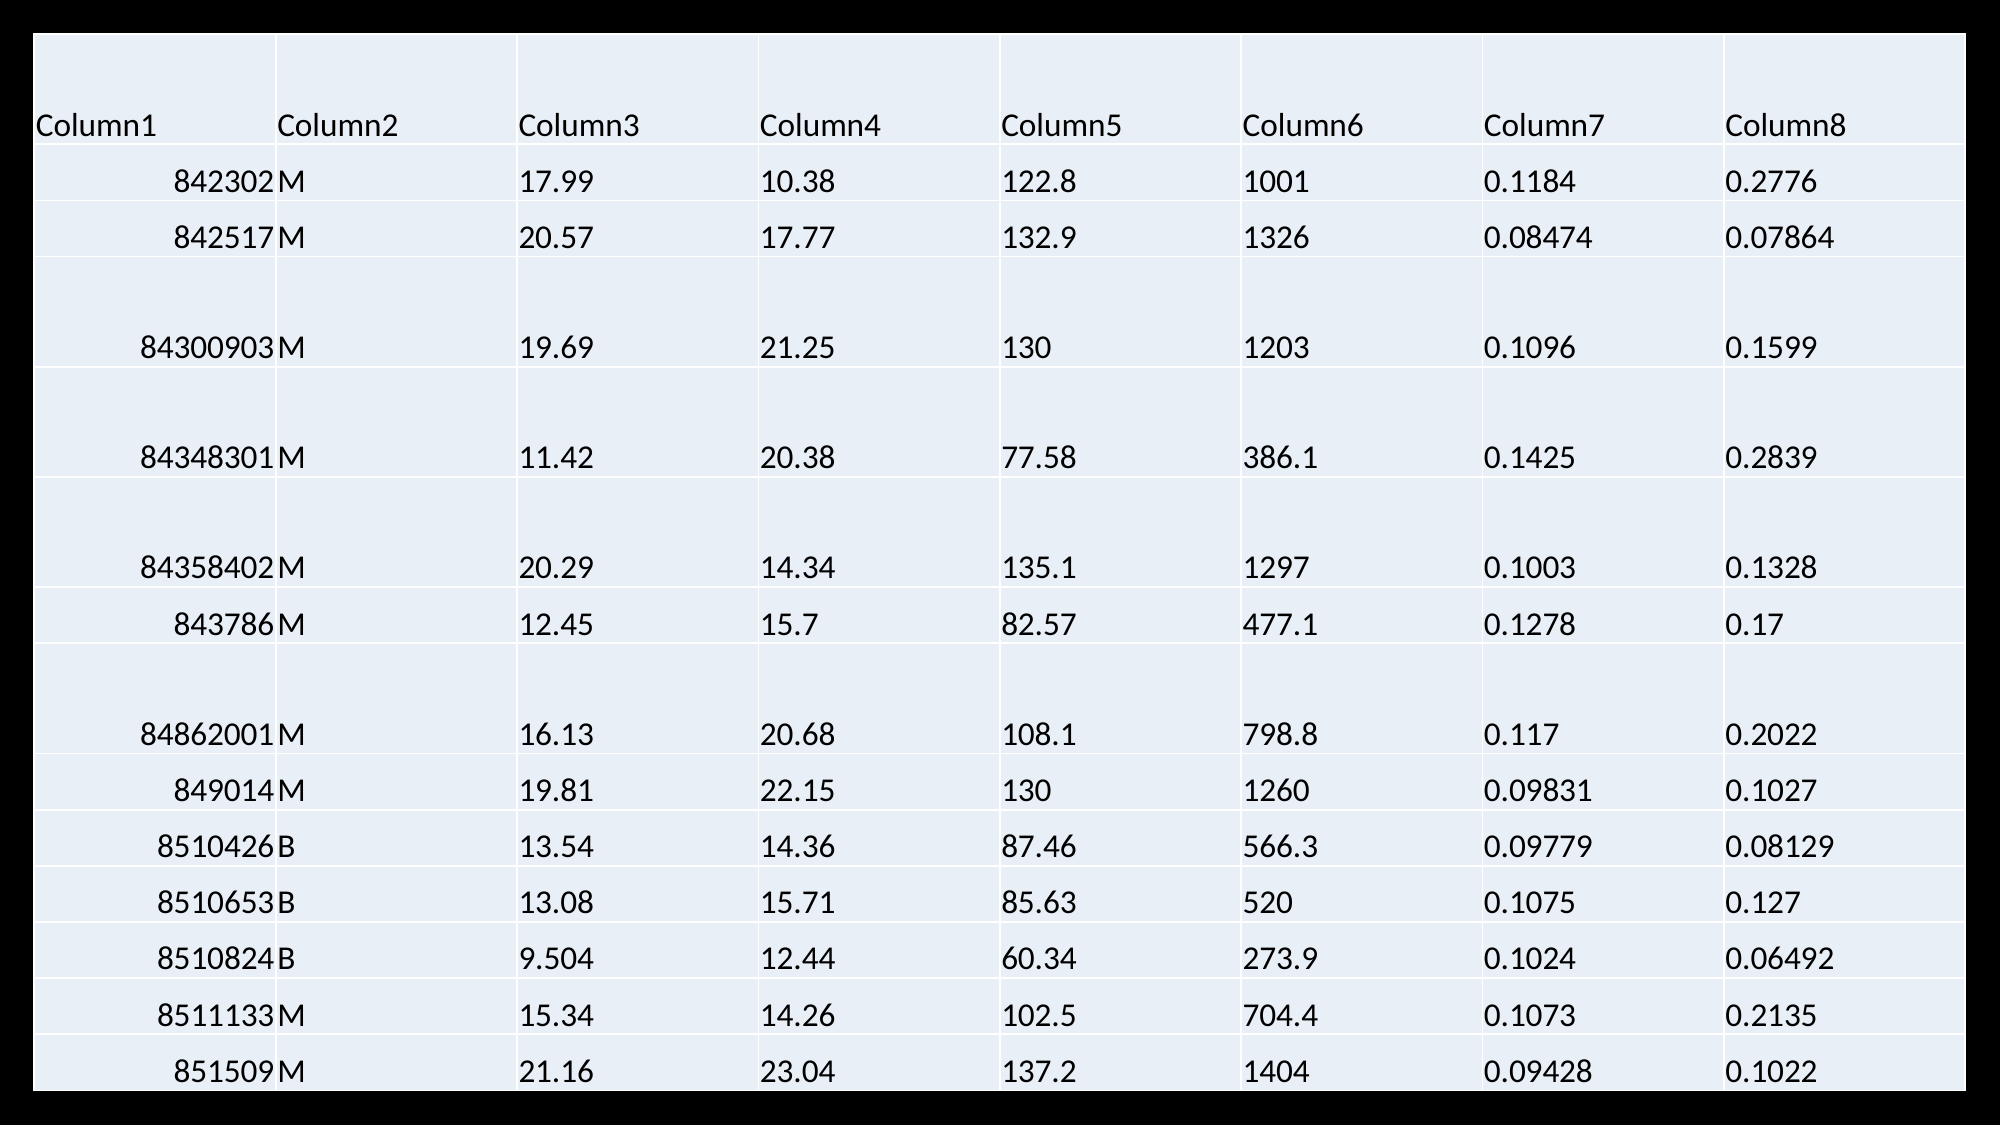

| Column1 | Column2 | Column3 | Column4 | Column5 | Column6 | Column7 | Column8 |
| --- | --- | --- | --- | --- | --- | --- | --- |
| 842302 | M | 17.99 | 10.38 | 122.8 | 1001 | 0.1184 | 0.2776 |
| 842517 | M | 20.57 | 17.77 | 132.9 | 1326 | 0.08474 | 0.07864 |
| 84300903 | M | 19.69 | 21.25 | 130 | 1203 | 0.1096 | 0.1599 |
| 84348301 | M | 11.42 | 20.38 | 77.58 | 386.1 | 0.1425 | 0.2839 |
| 84358402 | M | 20.29 | 14.34 | 135.1 | 1297 | 0.1003 | 0.1328 |
| 843786 | M | 12.45 | 15.7 | 82.57 | 477.1 | 0.1278 | 0.17 |
| 84862001 | M | 16.13 | 20.68 | 108.1 | 798.8 | 0.117 | 0.2022 |
| 849014 | M | 19.81 | 22.15 | 130 | 1260 | 0.09831 | 0.1027 |
| 8510426 | B | 13.54 | 14.36 | 87.46 | 566.3 | 0.09779 | 0.08129 |
| 8510653 | B | 13.08 | 15.71 | 85.63 | 520 | 0.1075 | 0.127 |
| 8510824 | B | 9.504 | 12.44 | 60.34 | 273.9 | 0.1024 | 0.06492 |
| 8511133 | M | 15.34 | 14.26 | 102.5 | 704.4 | 0.1073 | 0.2135 |
| 851509 | M | 21.16 | 23.04 | 137.2 | 1404 | 0.09428 | 0.1022 |